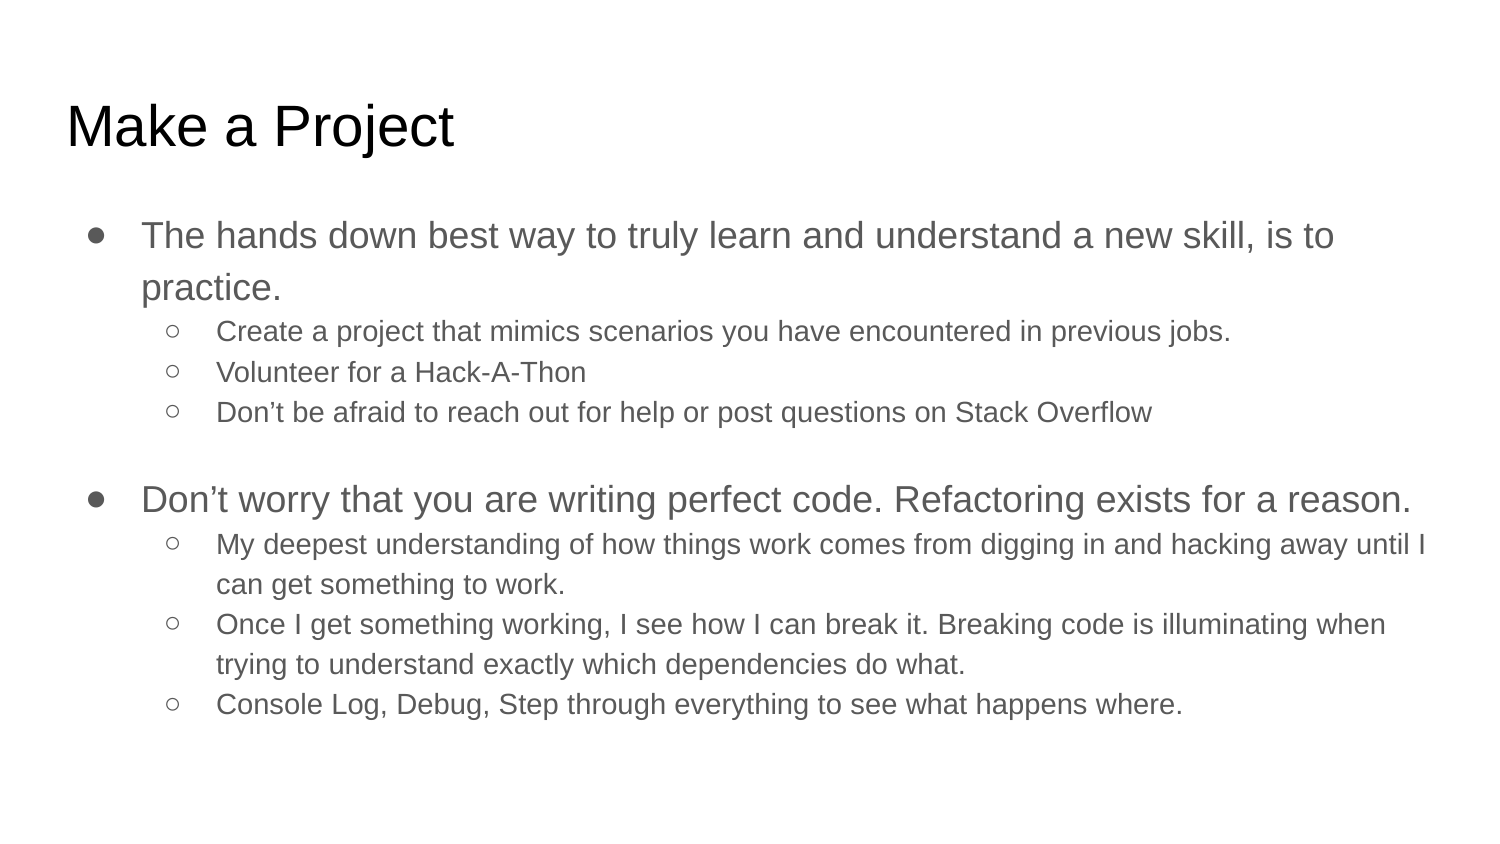

# Make a Project
The hands down best way to truly learn and understand a new skill, is to practice.
Create a project that mimics scenarios you have encountered in previous jobs.
Volunteer for a Hack-A-Thon
Don’t be afraid to reach out for help or post questions on Stack Overflow
Don’t worry that you are writing perfect code. Refactoring exists for a reason.
My deepest understanding of how things work comes from digging in and hacking away until I can get something to work.
Once I get something working, I see how I can break it. Breaking code is illuminating when trying to understand exactly which dependencies do what.
Console Log, Debug, Step through everything to see what happens where.